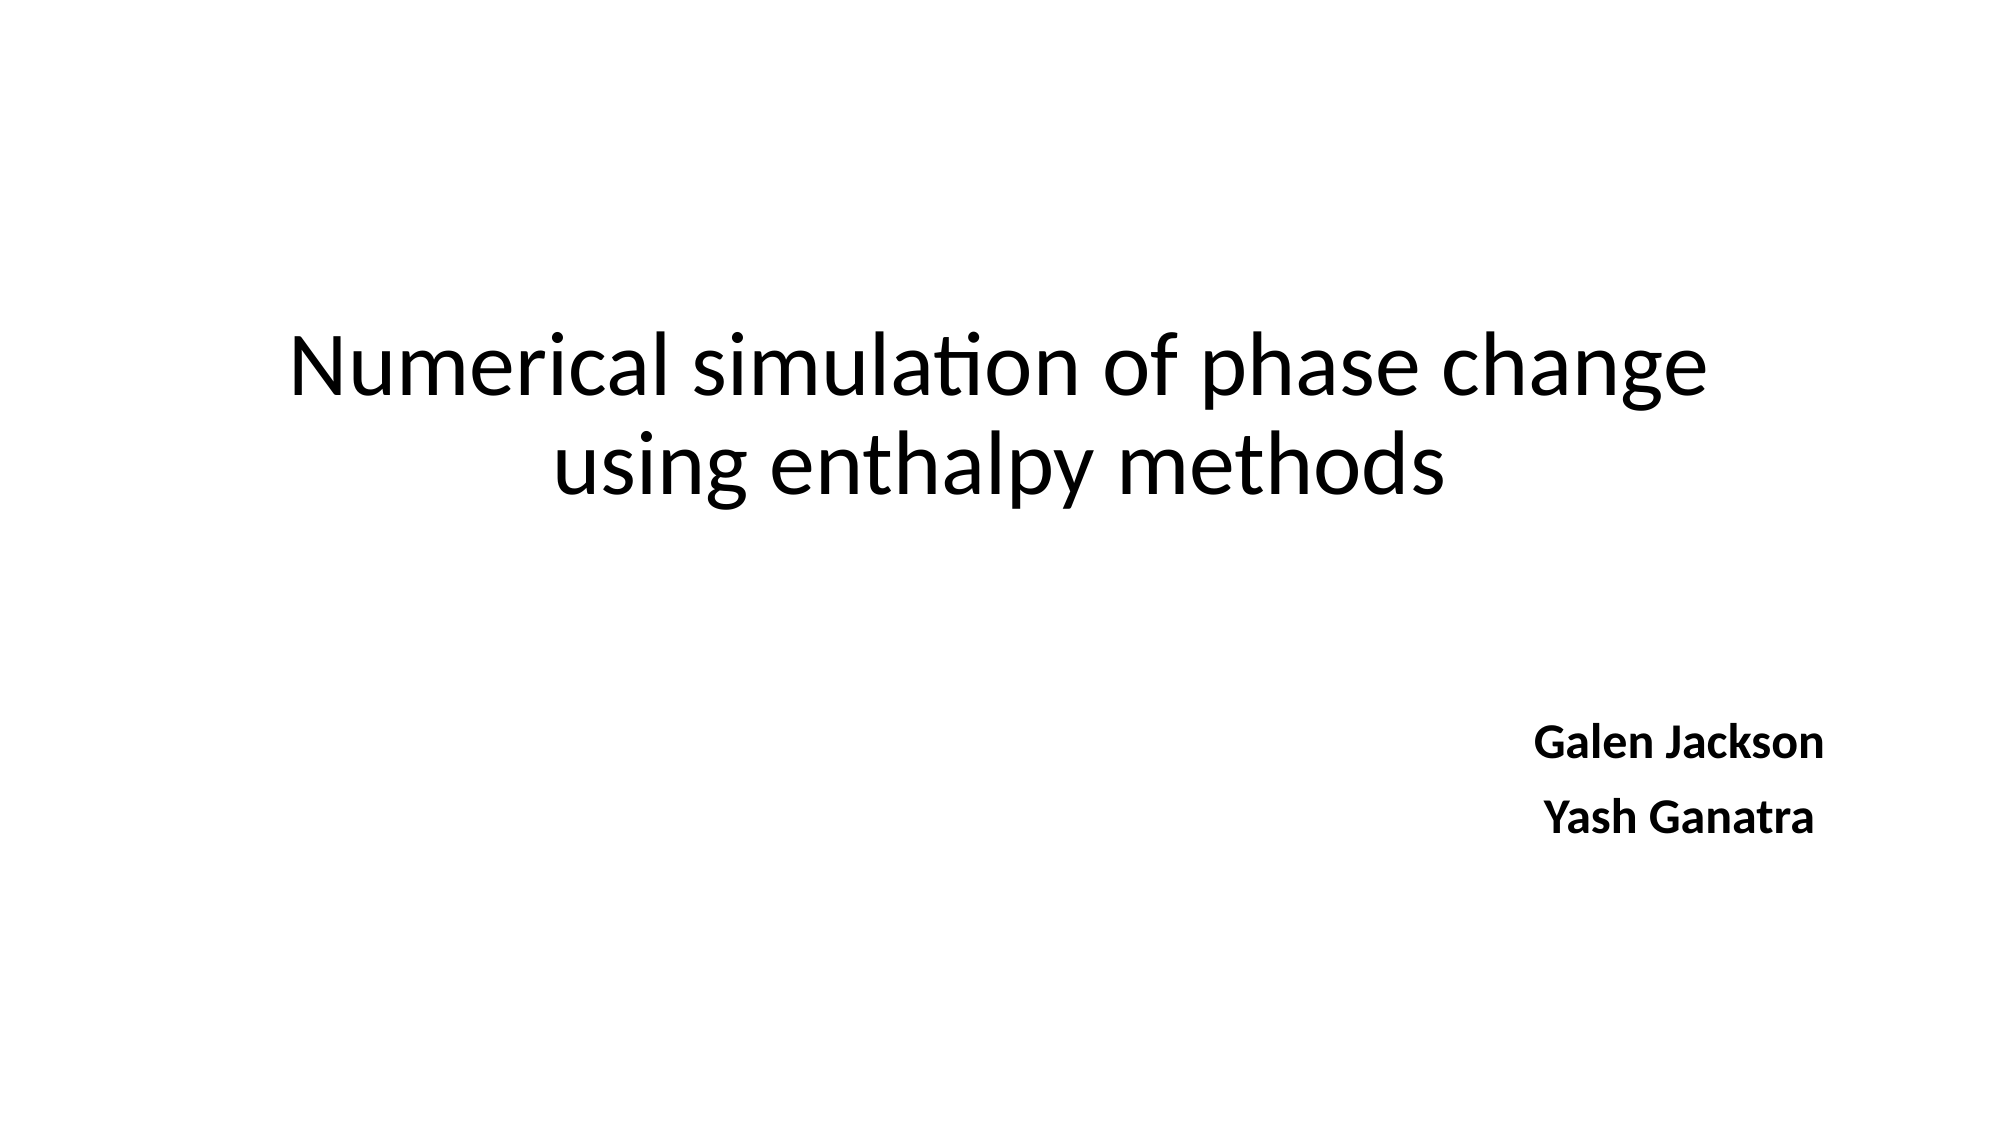

# Numerical simulation of phase change using enthalpy methods
Galen Jackson
Yash Ganatra